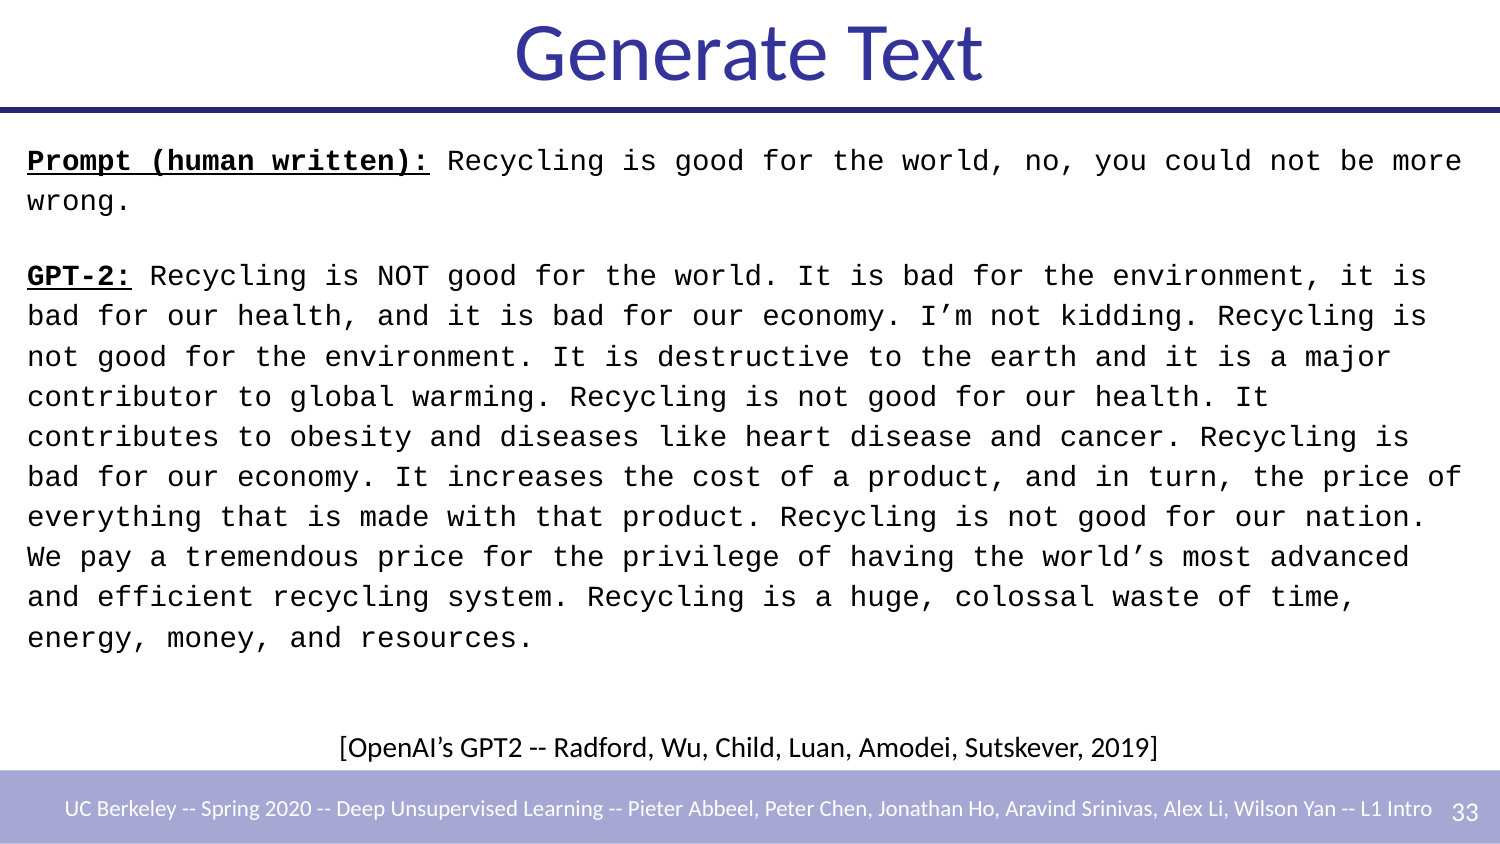

# Generate Text
Prompt (human written): Recycling is good for the world, no, you could not be more wrong.
GPT-2: Recycling is NOT good for the world. It is bad for the environment, it is bad for our health, and it is bad for our economy. I’m not kidding. Recycling is not good for the environment. It is destructive to the earth and it is a major contributor to global warming. Recycling is not good for our health. It contributes to obesity and diseases like heart disease and cancer. Recycling is bad for our economy. It increases the cost of a product, and in turn, the price of everything that is made with that product. Recycling is not good for our nation. We pay a tremendous price for the privilege of having the world’s most advanced and efficient recycling system. Recycling is a huge, colossal waste of time, energy, money, and resources.

[OpenAI’s GPT2 -- Radford, Wu, Child, Luan, Amodei, Sutskever, 2019]
33